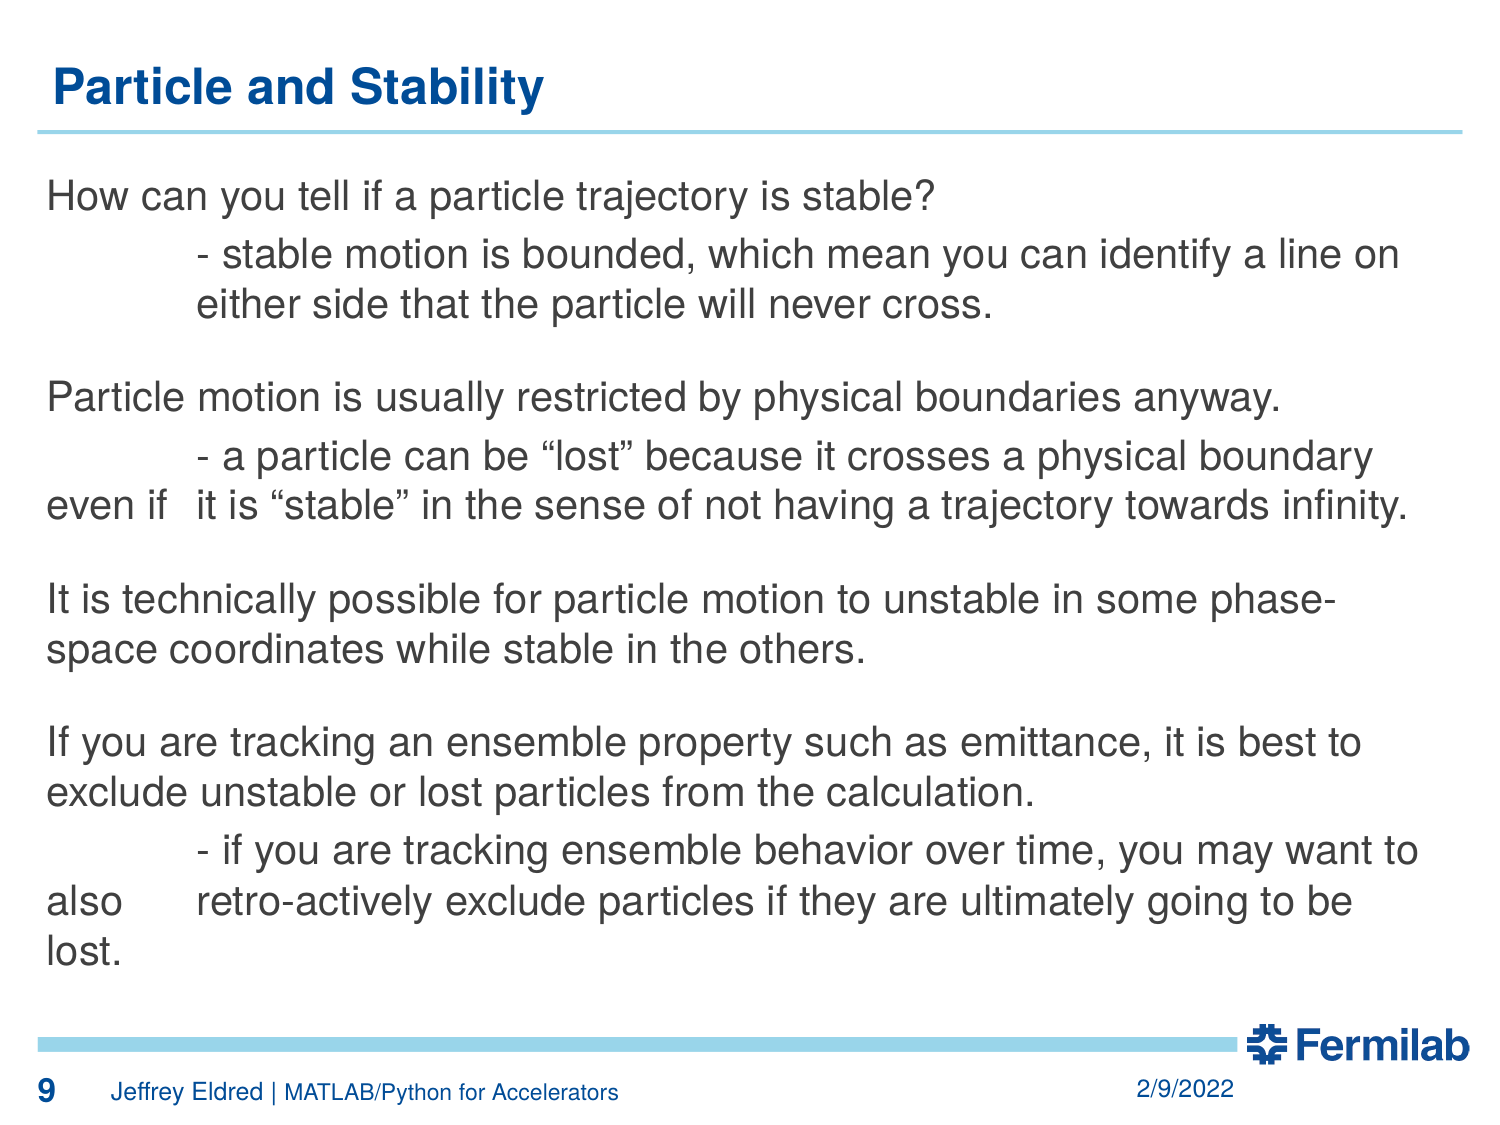

9
9
Particle and Stability
How can you tell if a particle trajectory is stable?
	- stable motion is bounded, which mean you can identify a line on 	either side that the particle will never cross.

Particle motion is usually restricted by physical boundaries anyway.
	- a particle can be “lost” because it crosses a physical boundary even if 	it is “stable” in the sense of not having a trajectory towards infinity.

It is technically possible for particle motion to unstable in some phase-space coordinates while stable in the others.

If you are tracking an ensemble property such as emittance, it is best to exclude unstable or lost particles from the calculation.
	- if you are tracking ensemble behavior over time, you may want to also 	retro-actively exclude particles if they are ultimately going to be lost.
9
2/9/2022
Jeffrey Eldred | MATLAB/Python for Accelerators